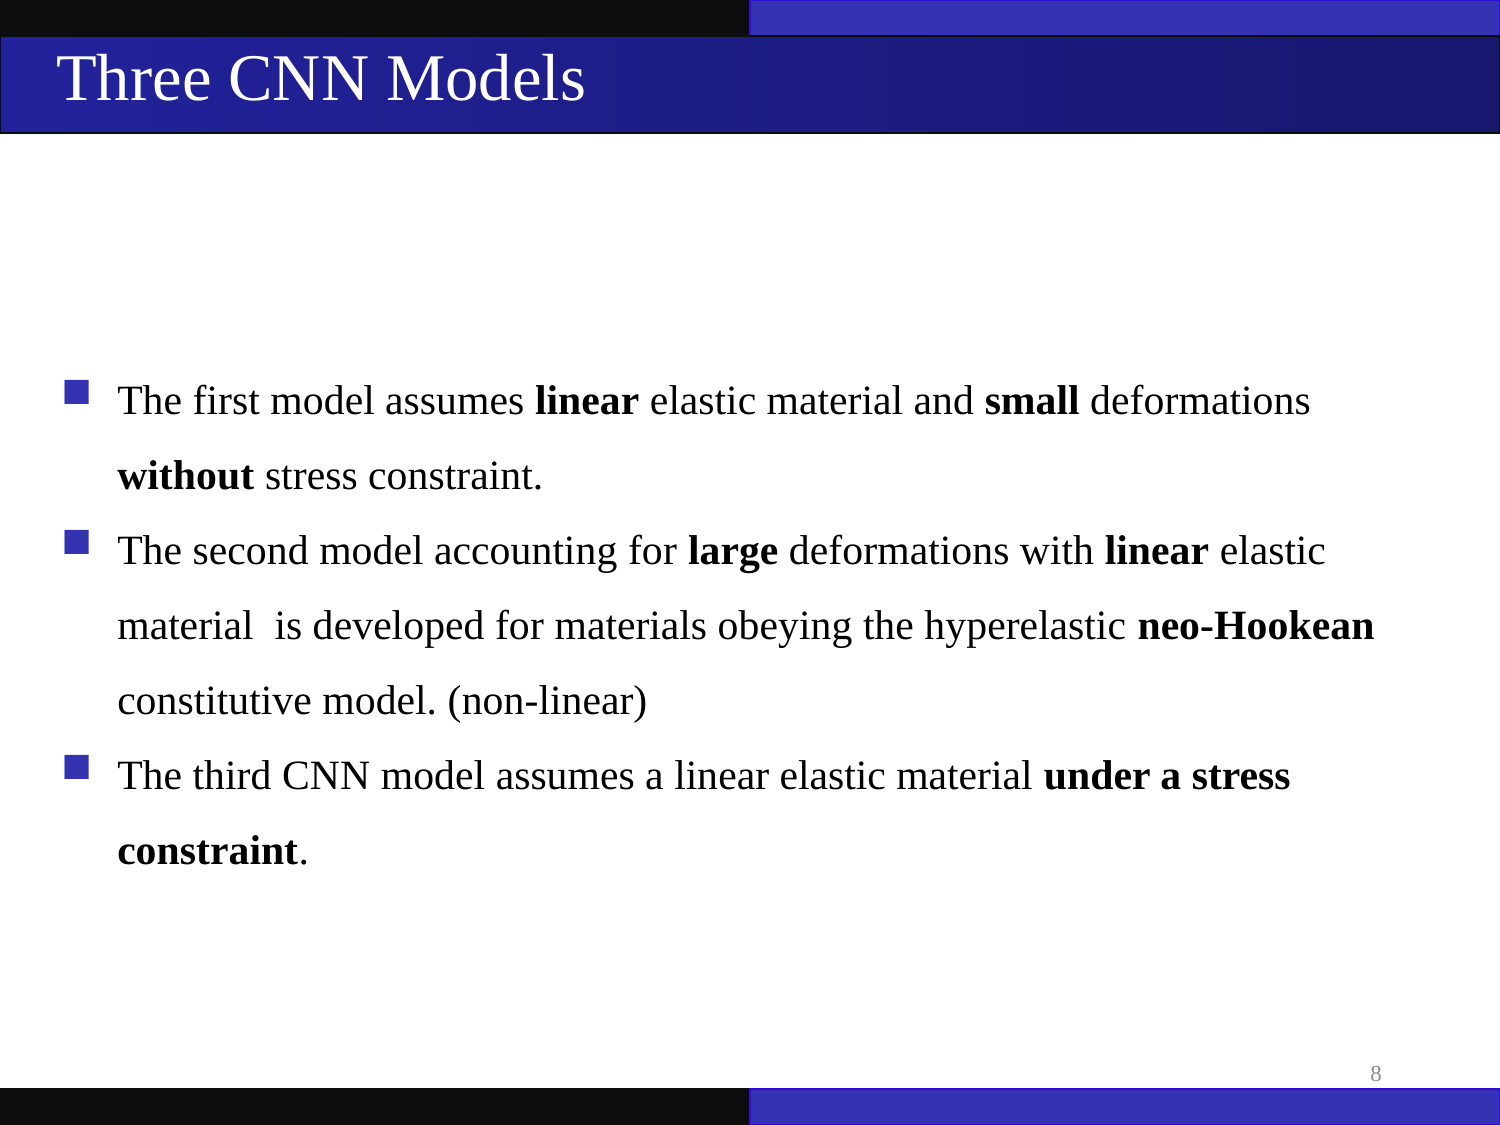

Three CNN Models
The first model assumes linear elastic material and small deformations without stress constraint.
The second model accounting for large deformations with linear elastic material  is developed for materials obeying the hyperelastic neo-Hookean constitutive model. (non-linear)
The third CNN model assumes a linear elastic material under a stress constraint.
8